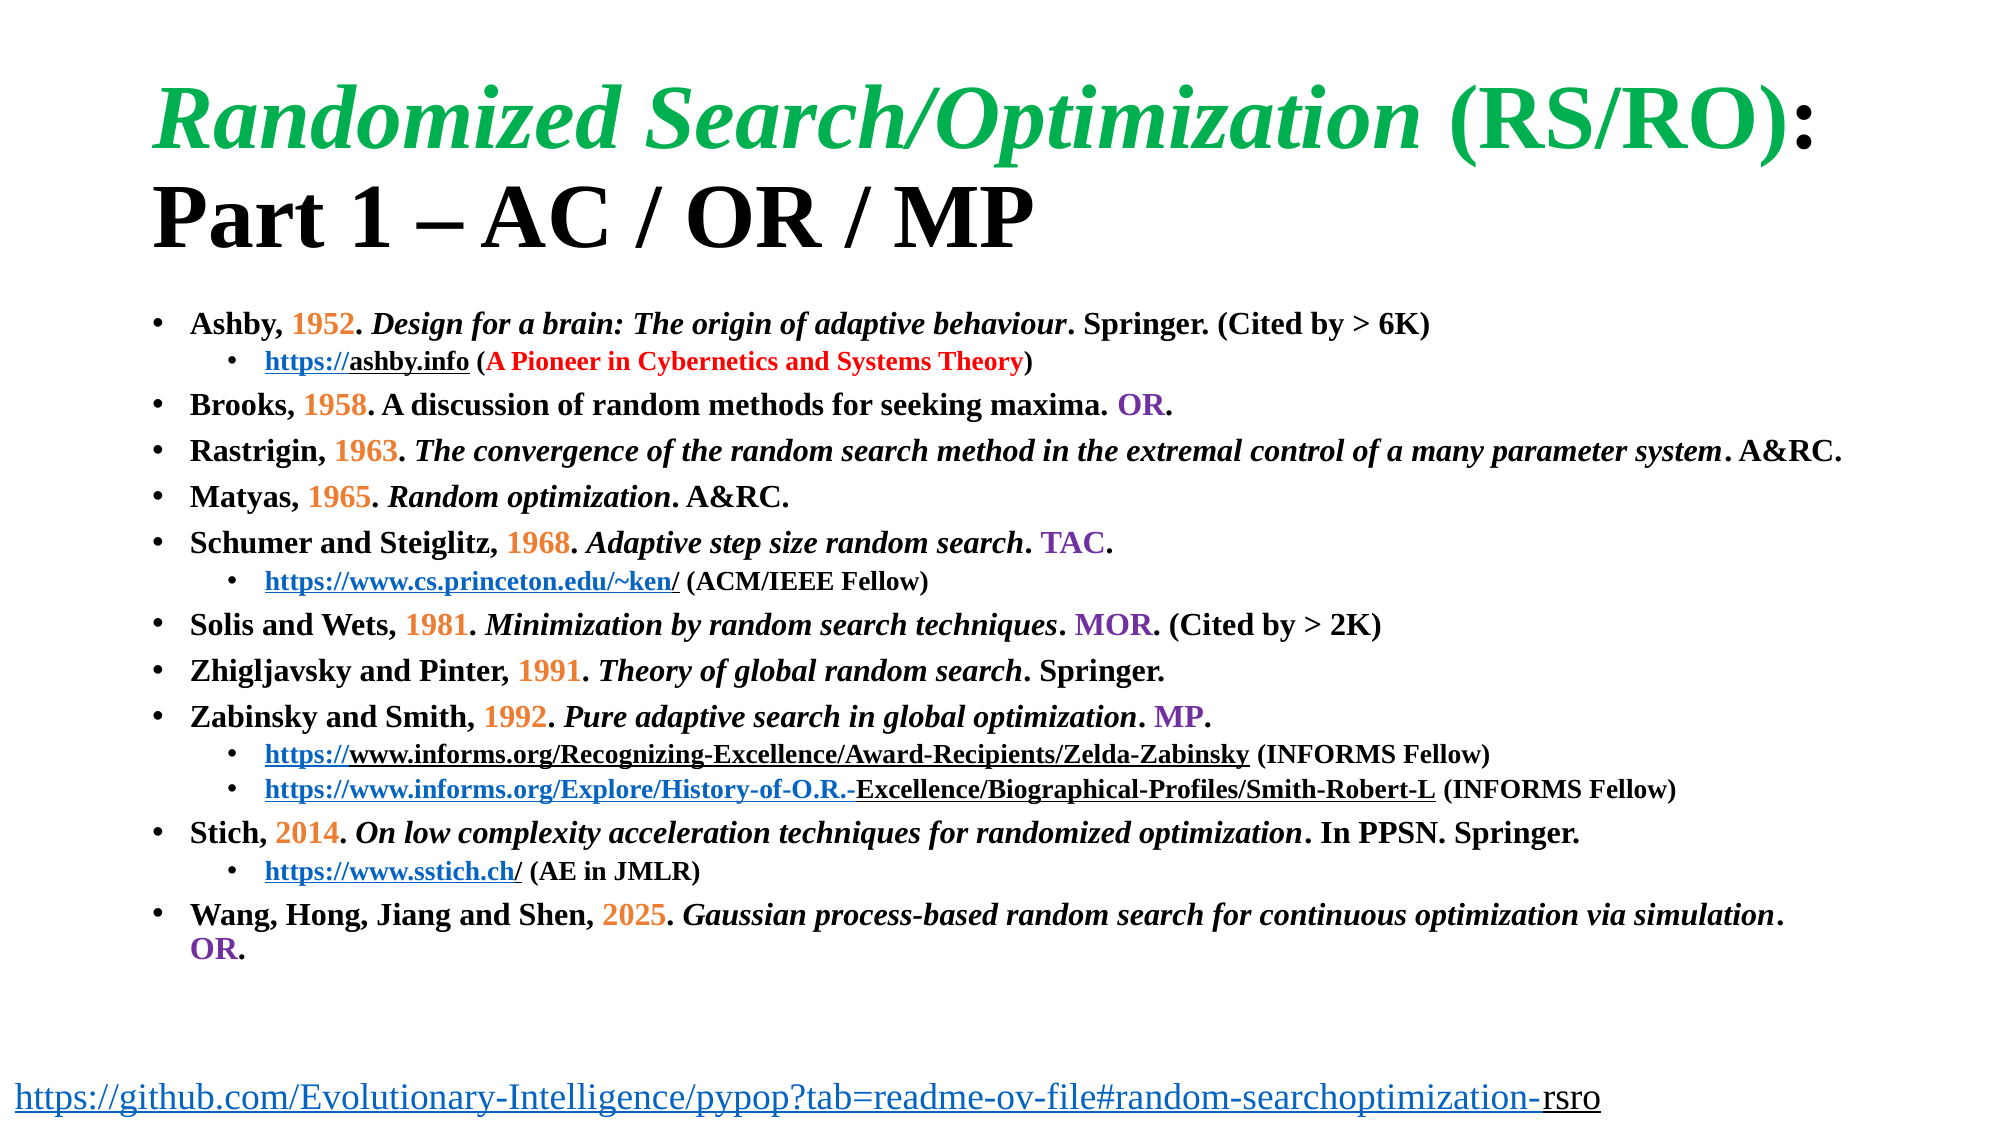

# Randomized Search/Optimization (RS/RO): Part 1 – AC / OR / MP
Ashby, 1952. Design for a brain: The origin of adaptive behaviour. Springer. (Cited by > 6K)
https://ashby.info (A Pioneer in Cybernetics and Systems Theory)
Brooks, 1958. A discussion of random methods for seeking maxima. OR.
Rastrigin, 1963. The convergence of the random search method in the extremal control of a many parameter system. A&RC.
Matyas, 1965. Random optimization. A&RC.
Schumer and Steiglitz, 1968. Adaptive step size random search. TAC.
https://www.cs.princeton.edu/~ken/ (ACM/IEEE Fellow)
Solis and Wets, 1981. Minimization by random search techniques. MOR. (Cited by > 2K)
Zhigljavsky and Pinter, 1991. Theory of global random search. Springer.
Zabinsky and Smith, 1992. Pure adaptive search in global optimization. MP.
https://www.informs.org/Recognizing-Excellence/Award-Recipients/Zelda-Zabinsky (INFORMS Fellow)
https://www.informs.org/Explore/History-of-O.R.-Excellence/Biographical-Profiles/Smith-Robert-L (INFORMS Fellow)
Stich, 2014. On low complexity acceleration techniques for randomized optimization. In PPSN. Springer.
https://www.sstich.ch/ (AE in JMLR)
Wang, Hong, Jiang and Shen, 2025. Gaussian process-based random search for continuous optimization via simulation. OR.
https://github.com/Evolutionary-Intelligence/pypop?tab=readme-ov-file#random-searchoptimization-rsro